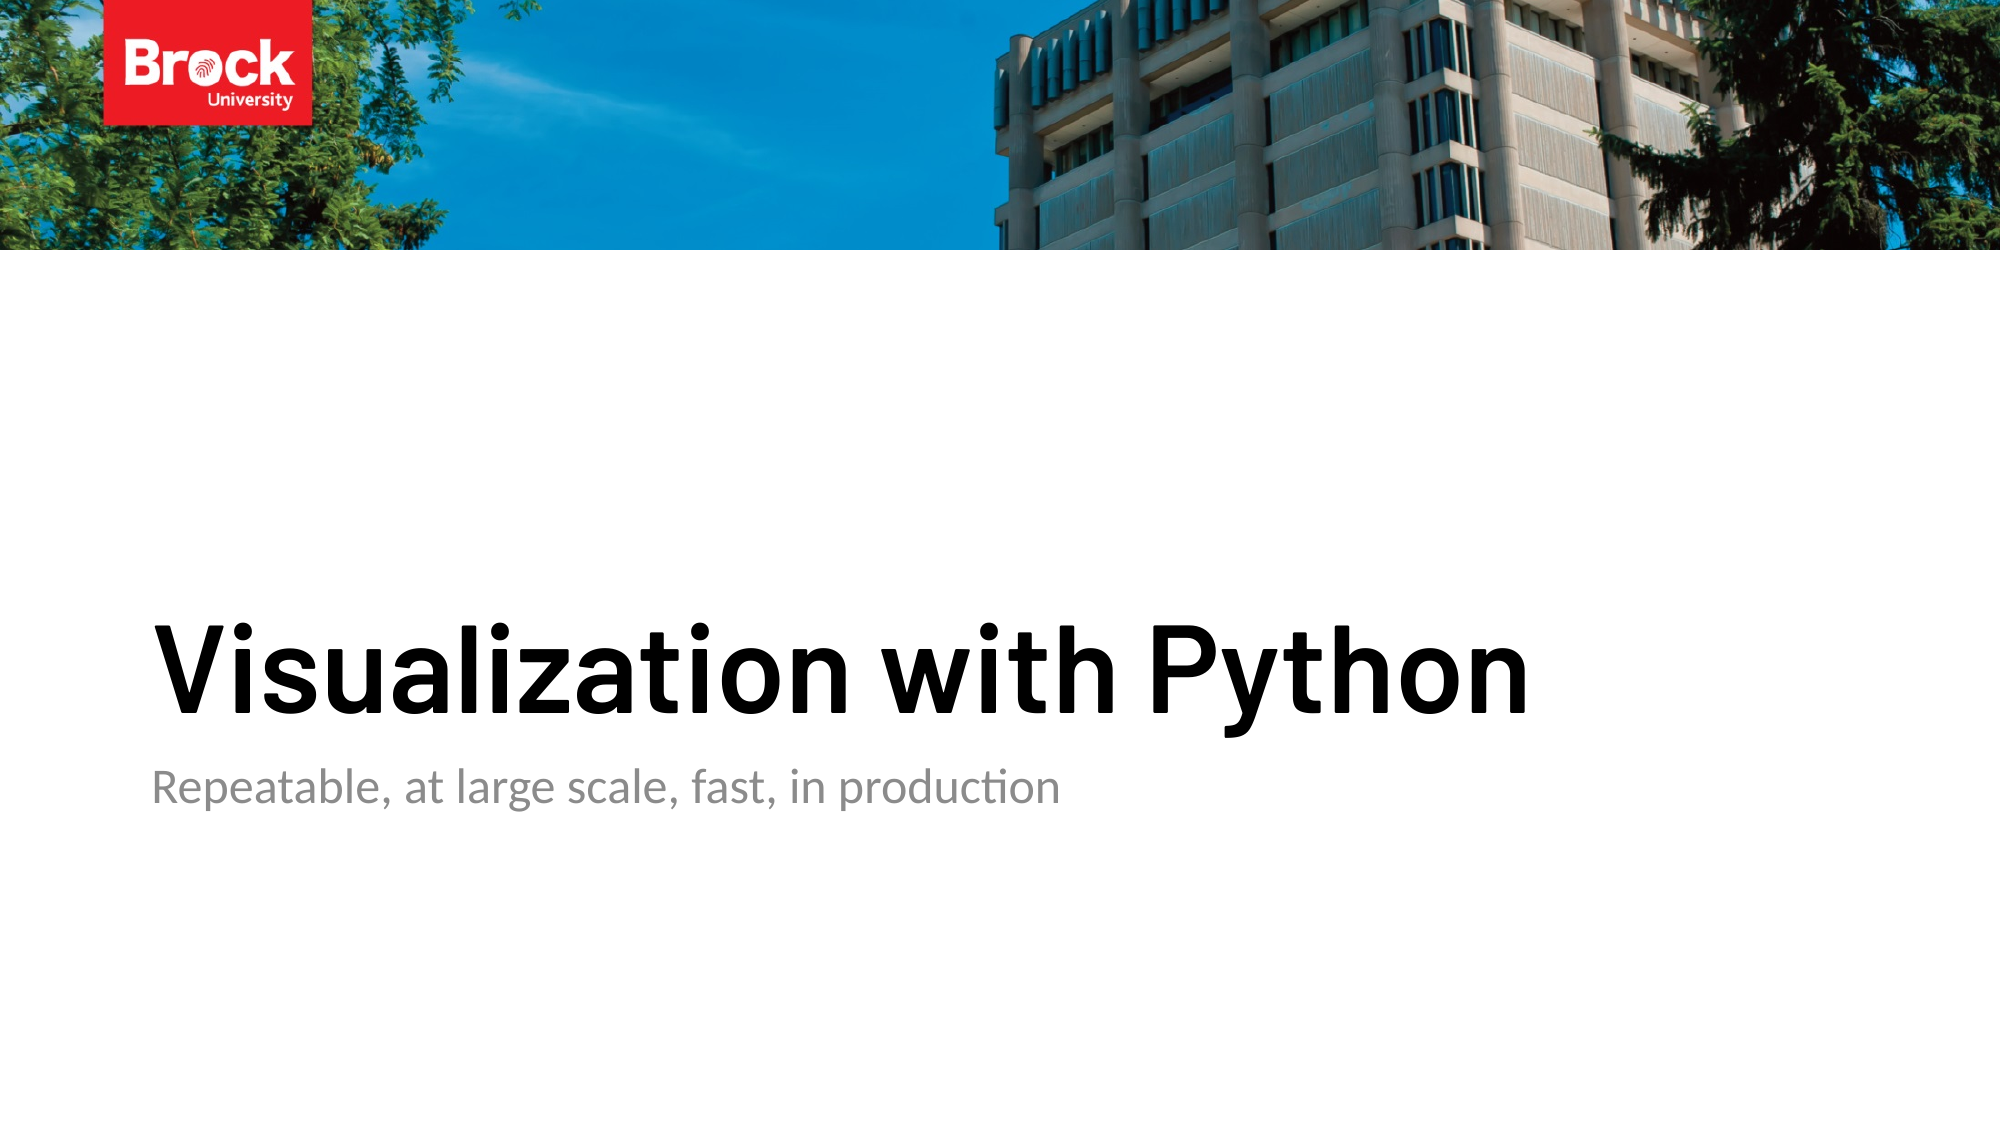

# Visualization with Python
Repeatable, at large scale, fast, in production